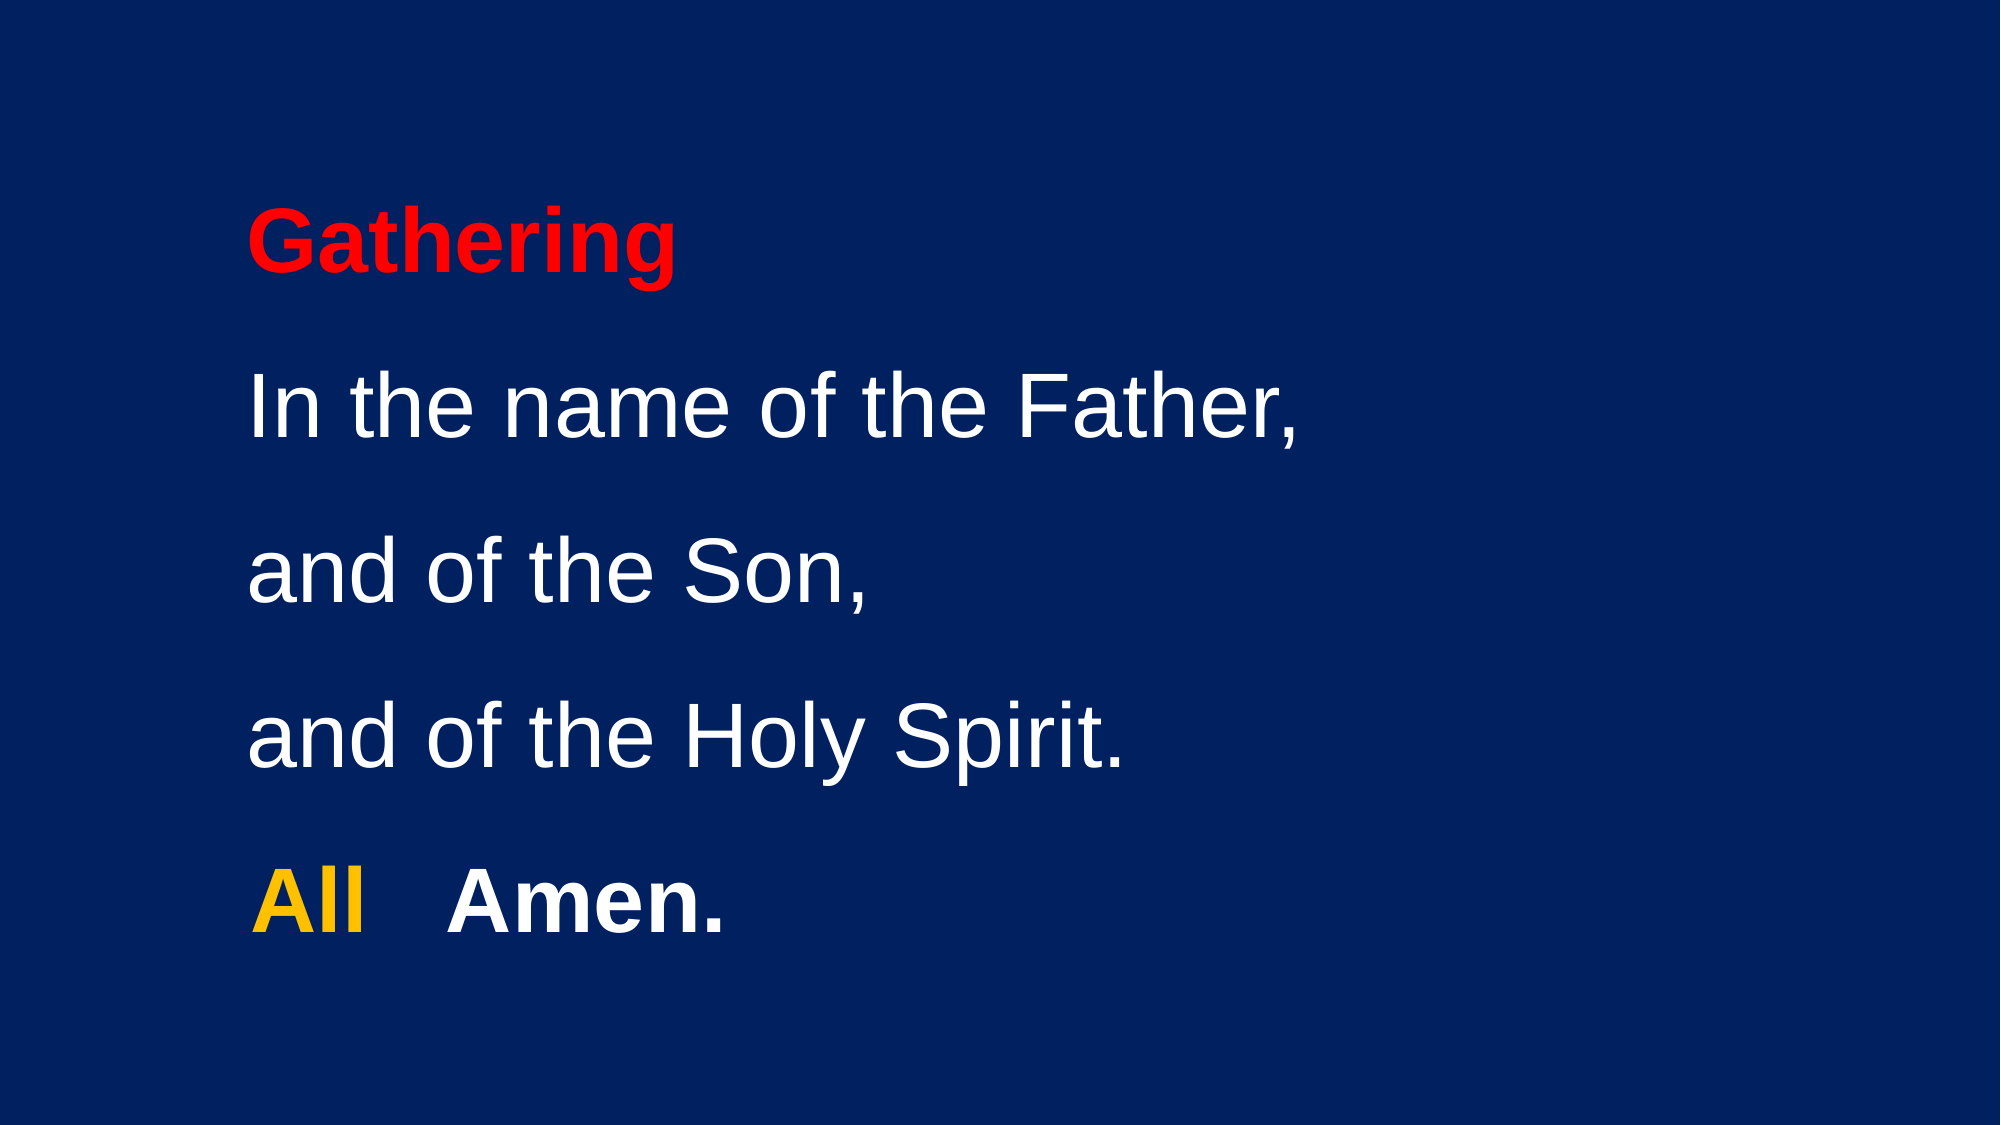

Gathering
	In the name of the Father,
	and of the Son,
	and of the Holy Spirit.
	     All   Amen.